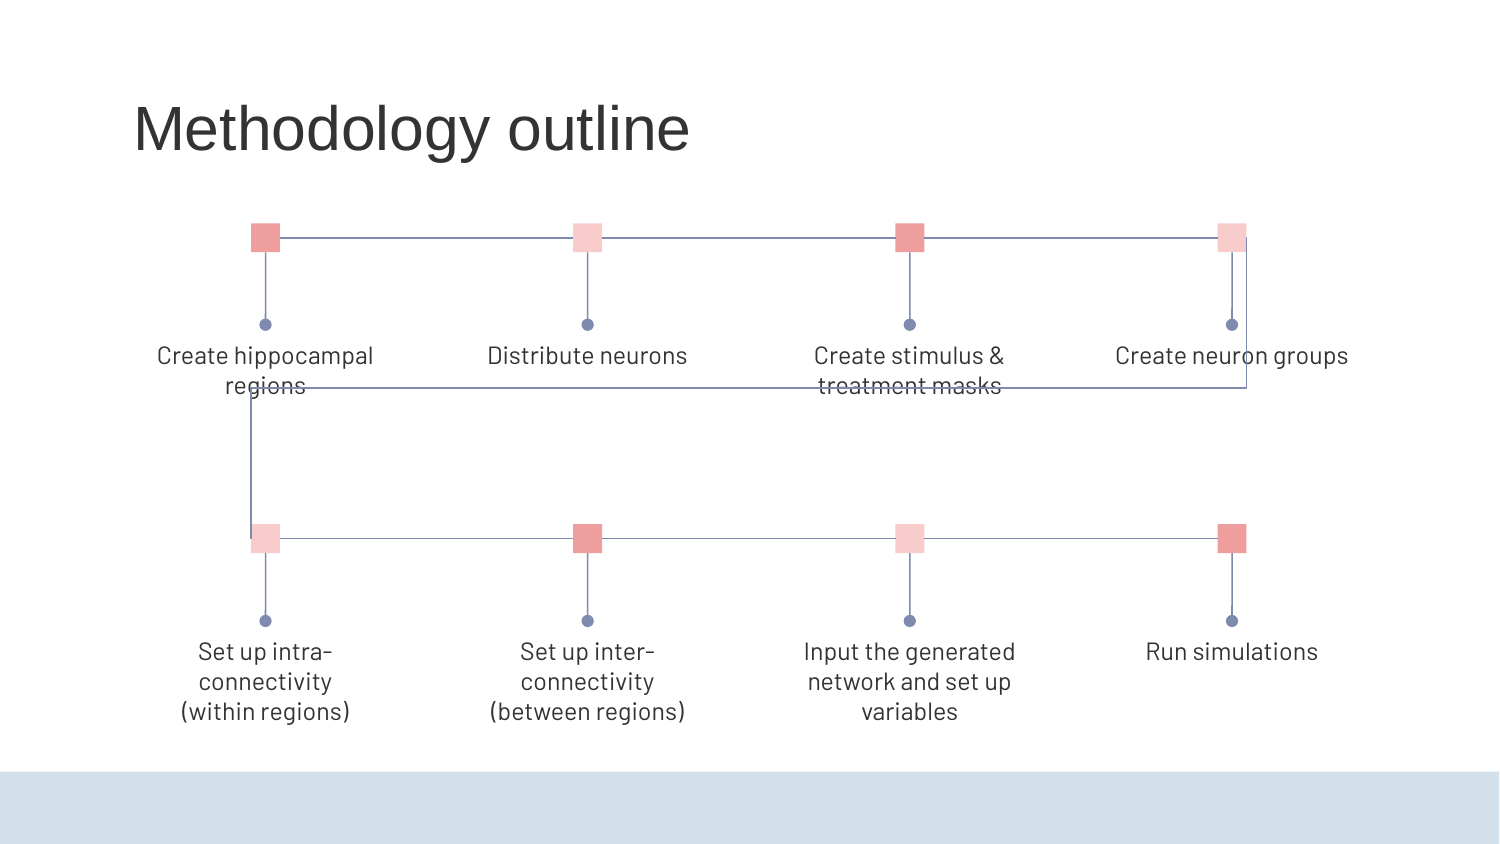

# Methodology outline

Create hippocampal regions
Distribute neurons
Create stimulus & treatment masks
Create neuron groups

Set up intra-connectivity
(within regions)
Set up inter-connectivity
(between regions)
Input the generated network and set up variables
Run simulations